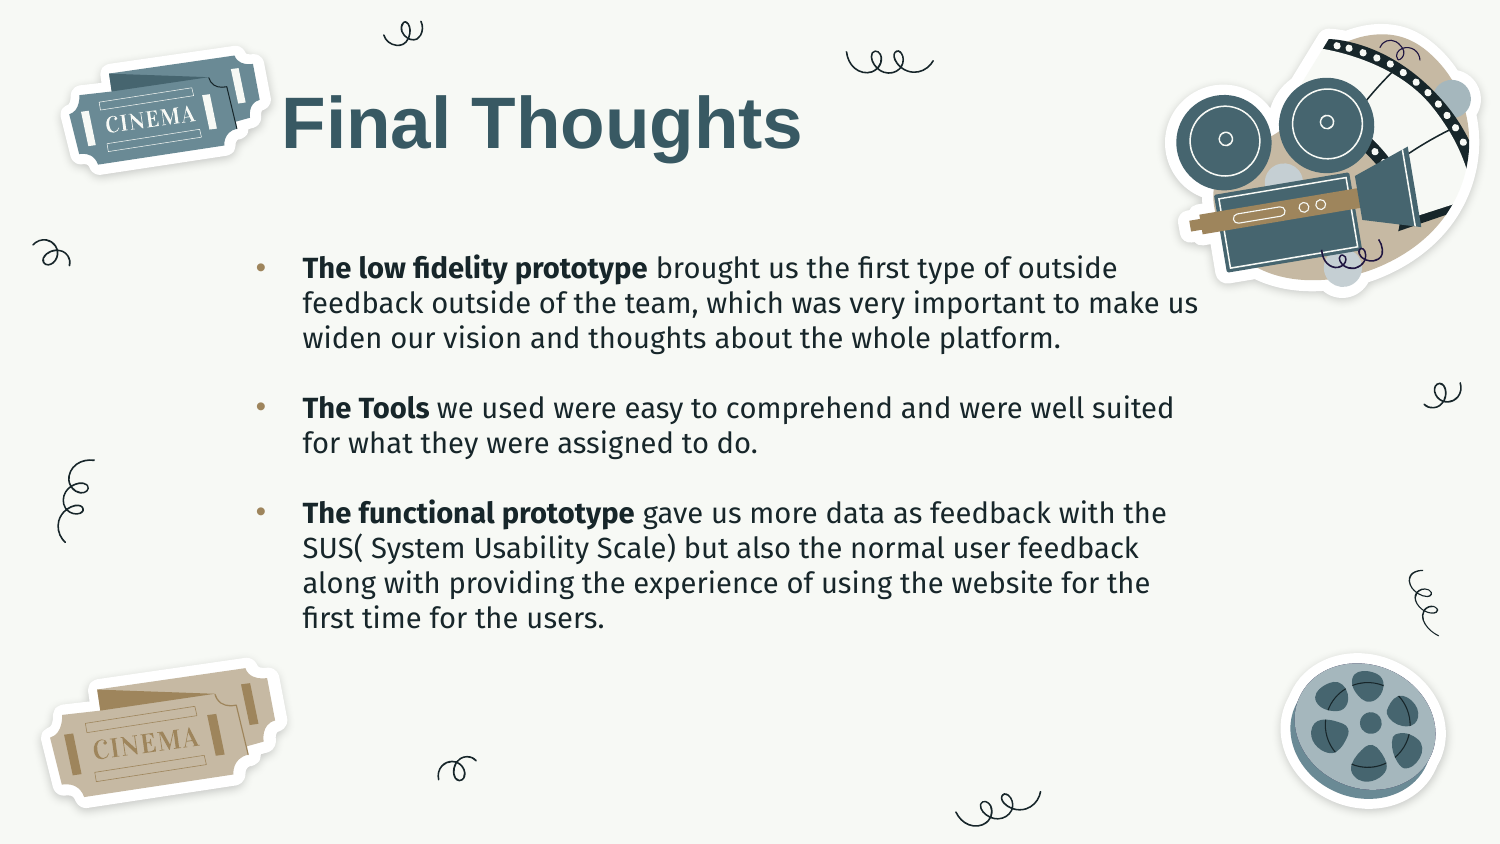

# Final Thoughts
The low fidelity prototype brought us the first type of outside feedback outside of the team, which was very important to make us widen our vision and thoughts about the whole platform.

The Tools we used were easy to comprehend and were well suited for what they were assigned to do.

The functional prototype gave us more data as feedback with the SUS( System Usability Scale) but also the normal user feedback along with providing the experience of using the website for the first time for the users.